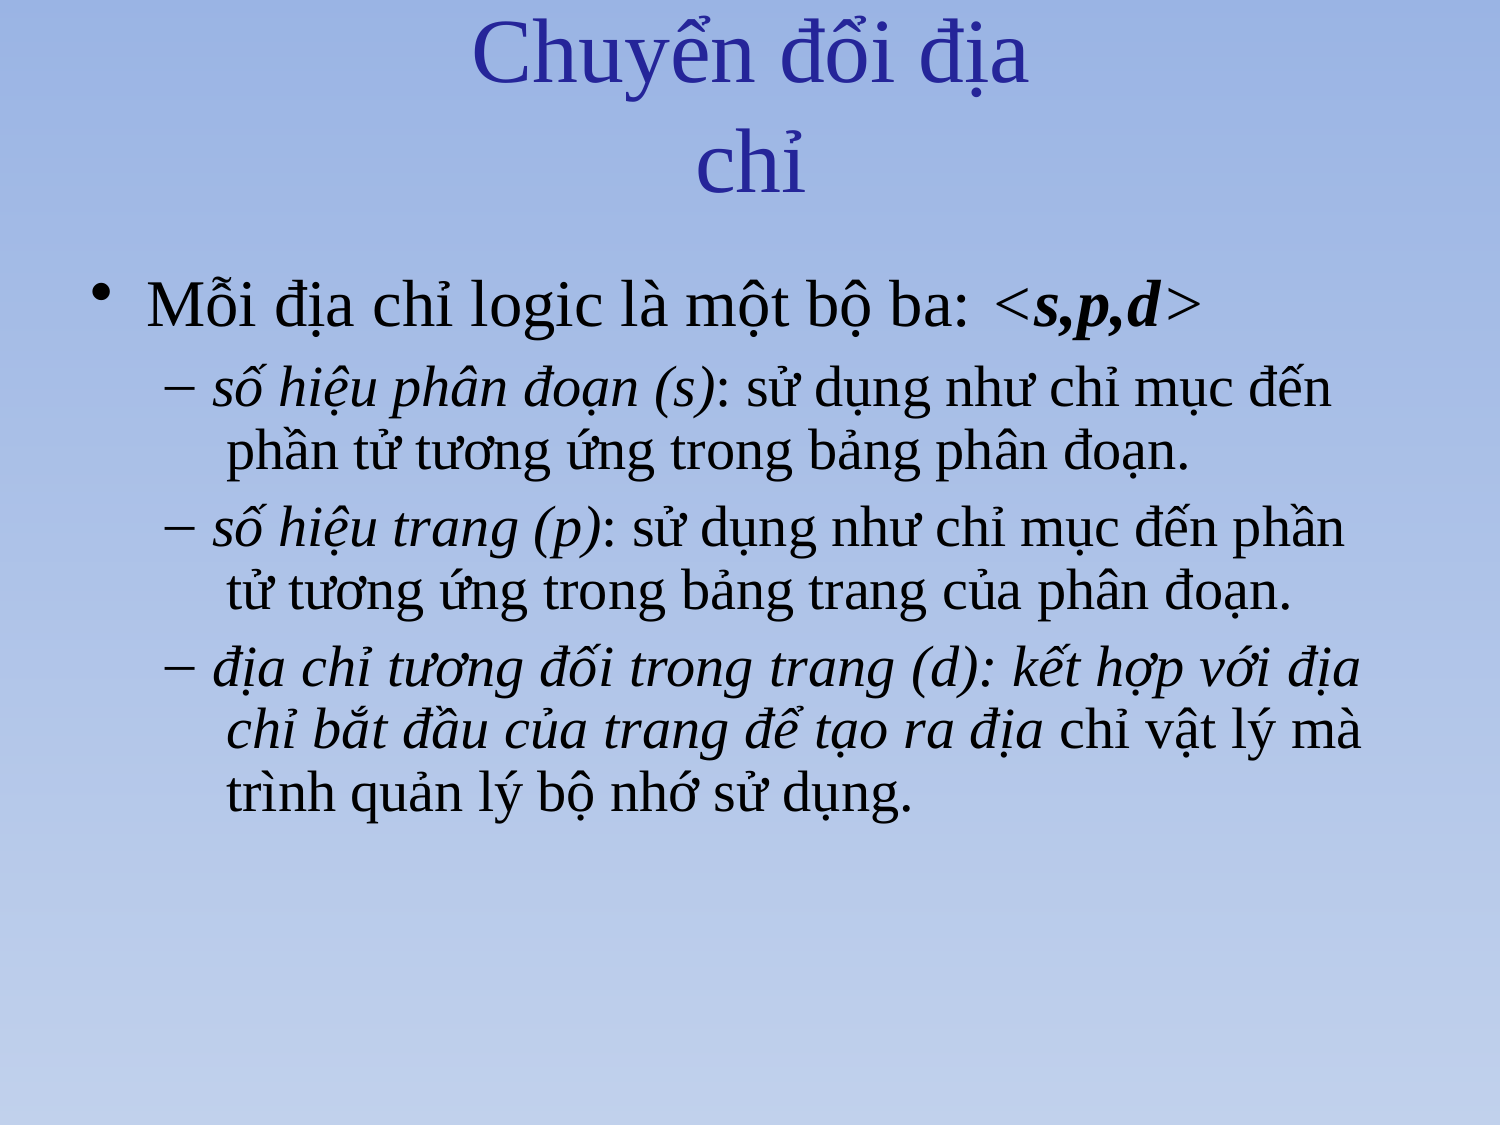

# Chuyển đổi địa chỉ
Mỗi địa chỉ logic là một bộ ba: <s,p,d>
số hiệu phân đoạn (s): sử dụng như chỉ mục đến  phần tử tương ứng trong bảng phân đoạn.
số hiệu trang (p): sử dụng như chỉ mục đến phần  tử tương ứng trong bảng trang của phân đoạn.
địa chỉ tương đối trong trang (d): kết hợp với địa  chỉ bắt đầu của trang để tạo ra địa chỉ vật lý mà  trình quản lý bộ nhớ sử dụng.